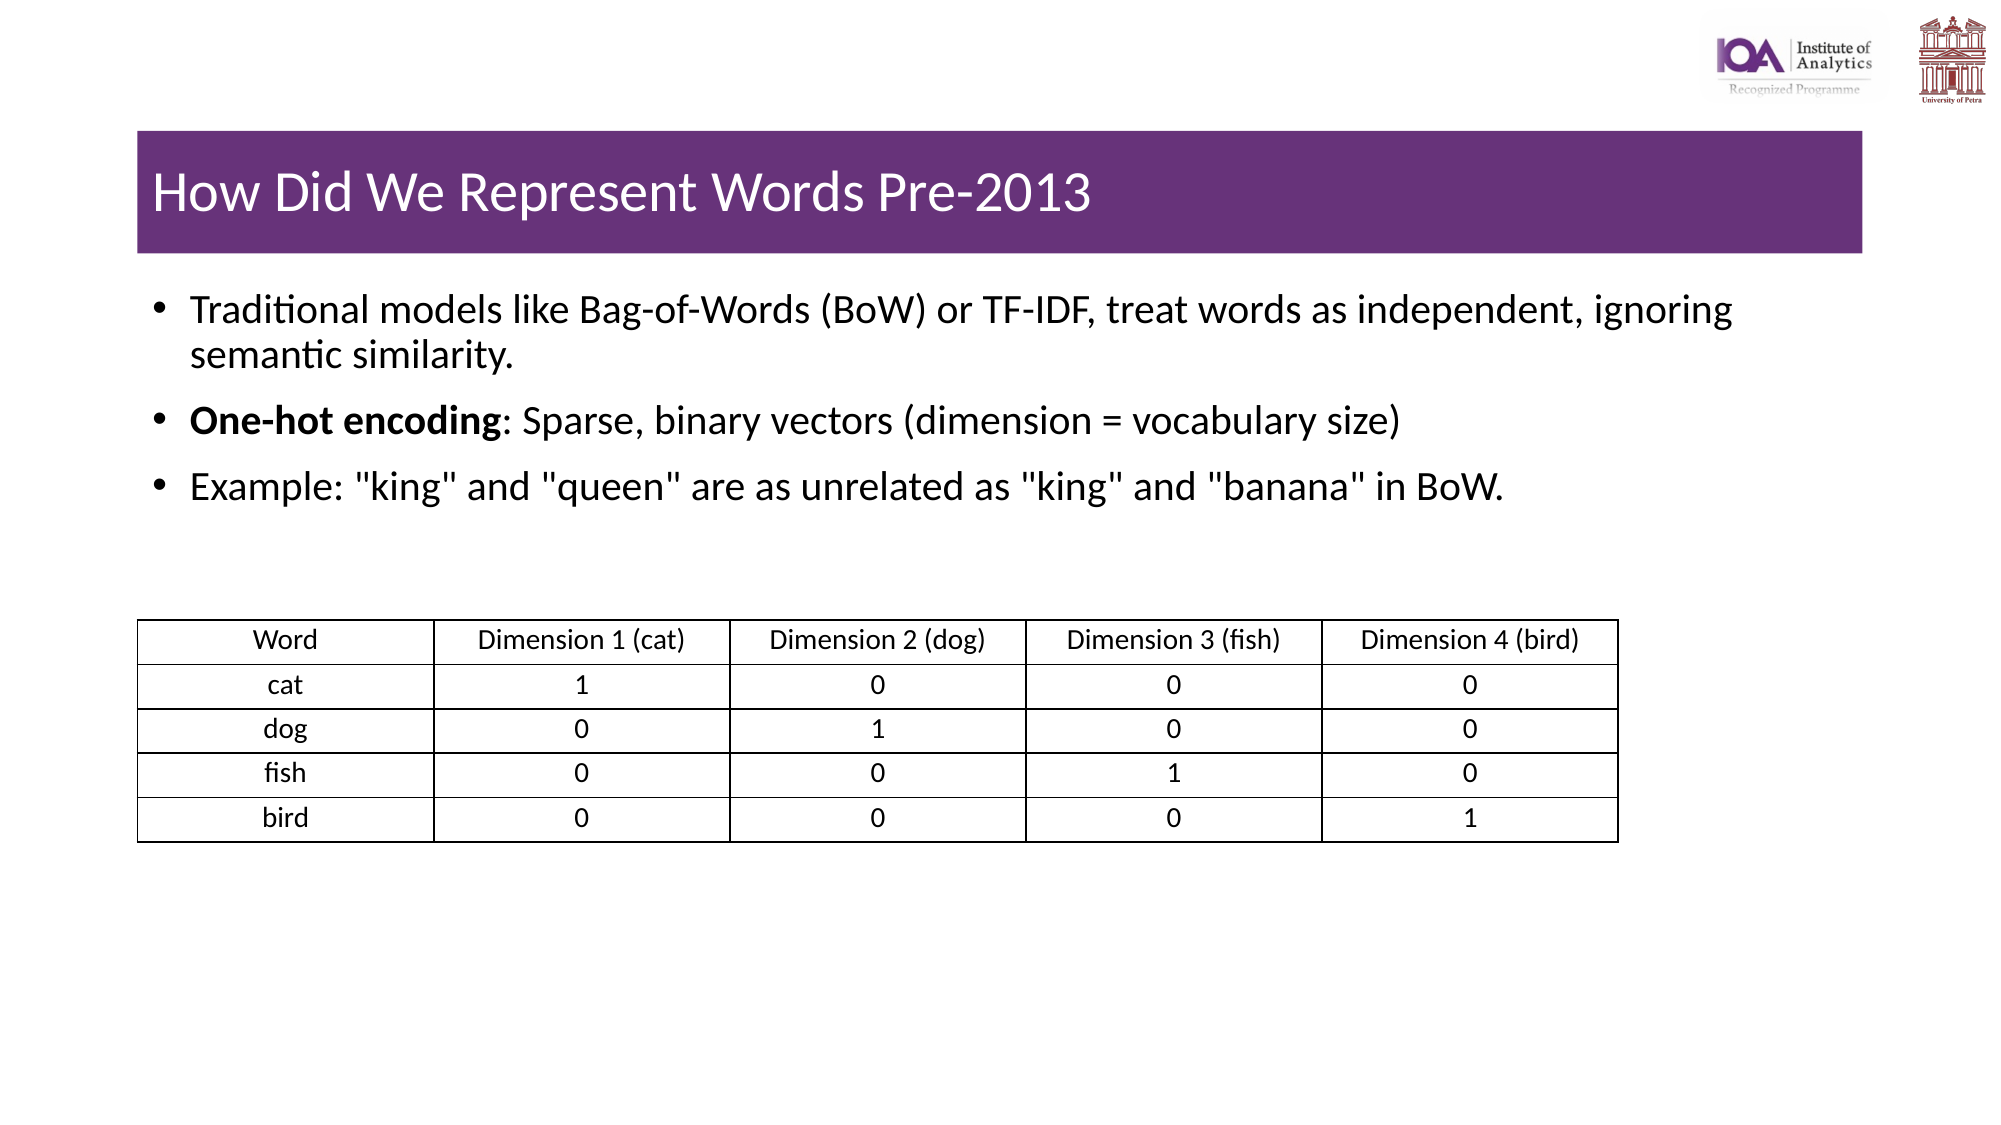

# How Did We Represent Words Pre-2013
Traditional models like Bag-of-Words (BoW) or TF-IDF, treat words as independent, ignoring semantic similarity.
One-hot encoding: Sparse, binary vectors (dimension = vocabulary size)
Example: "king" and "queen" are as unrelated as "king" and "banana" in BoW.

| Word | Dimension 1 (cat) | Dimension 2 (dog) | Dimension 3 (fish) | Dimension 4 (bird) |
| --- | --- | --- | --- | --- |
| cat | 1 | 0 | 0 | 0 |
| dog | 0 | 1 | 0 | 0 |
| fish | 0 | 0 | 1 | 0 |
| bird | 0 | 0 | 0 | 1 |